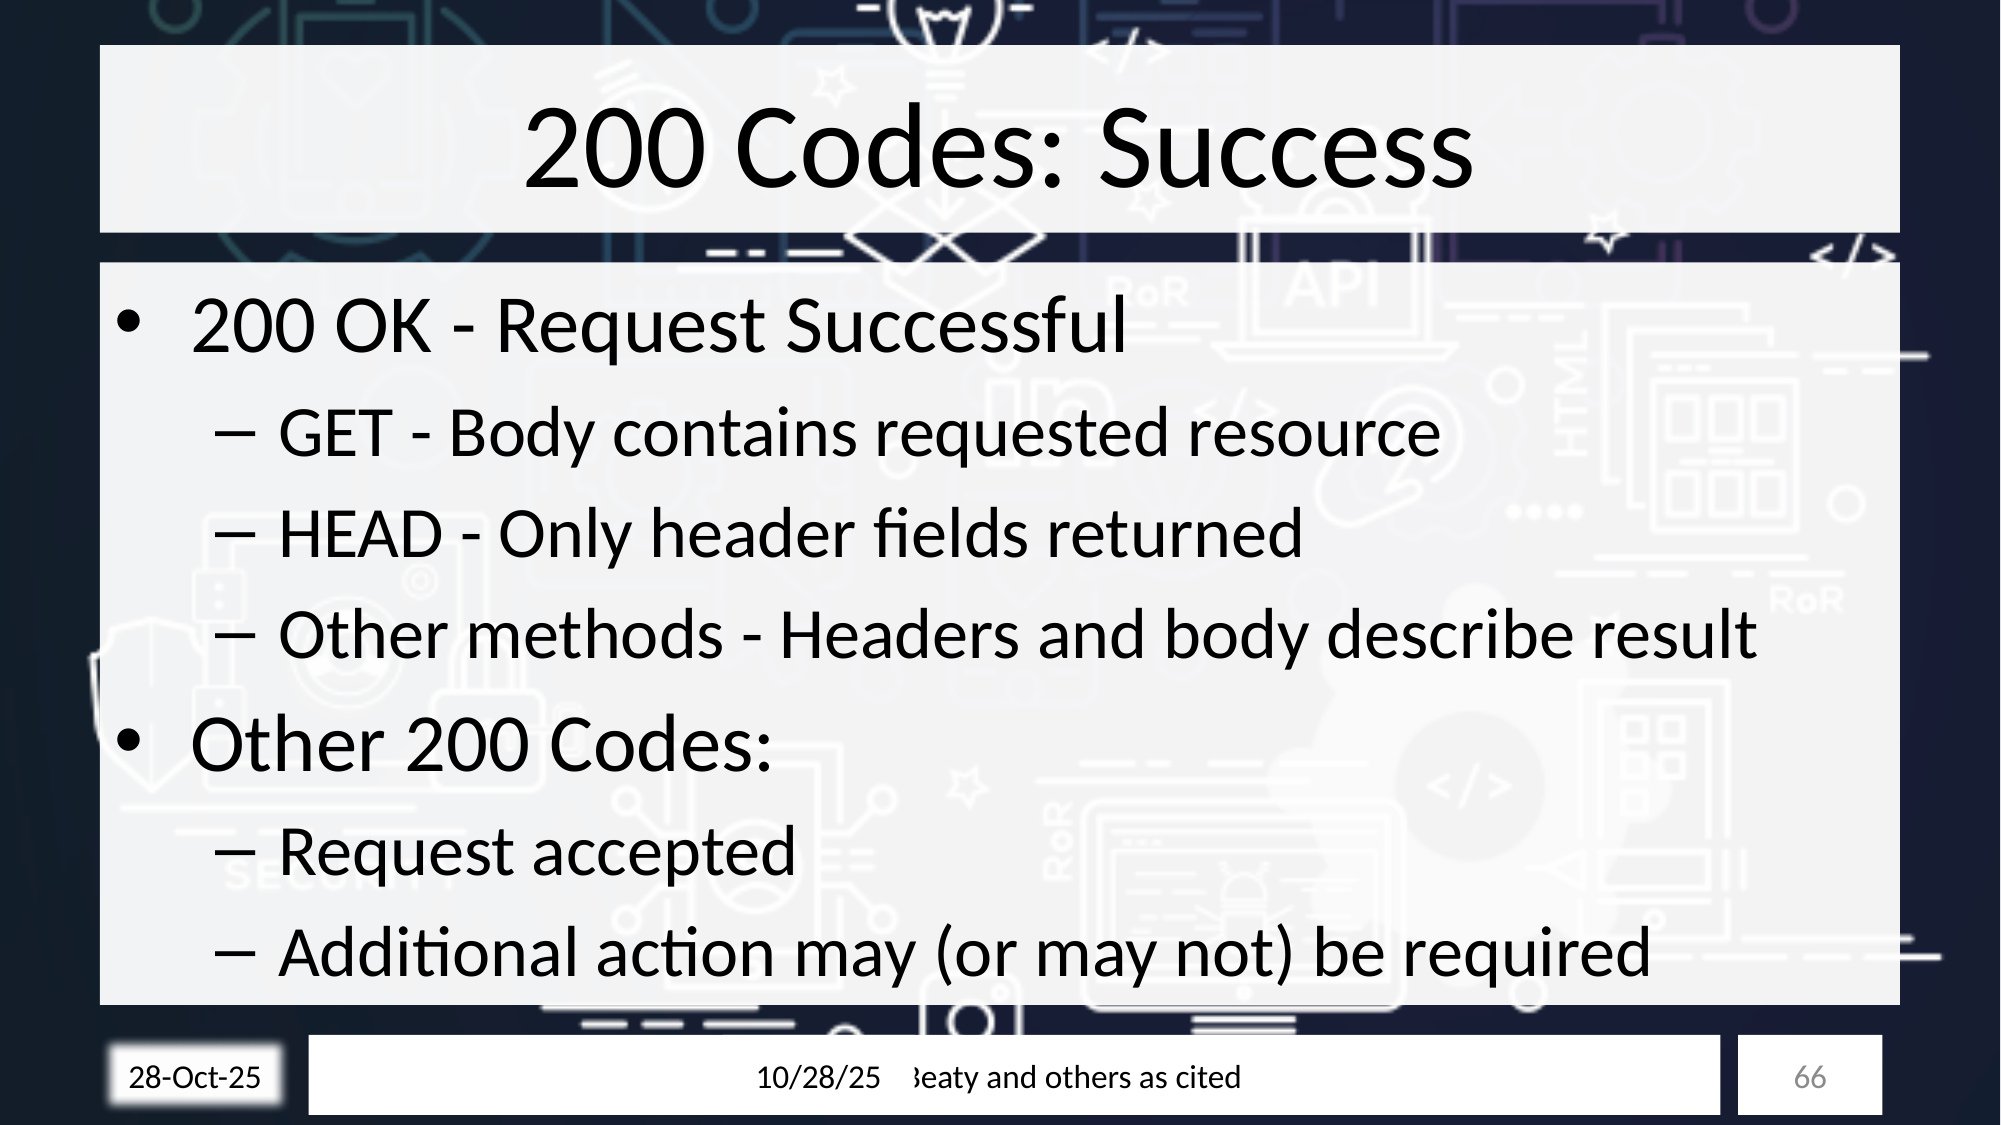

# 200 Codes: Success
200 OK - Request Successful
GET - Body contains requested resource
HEAD - Only header fields returned
Other methods - Headers and body describe result
Other 200 Codes:
Request accepted
Additional action may (or may not) be required

© Steve Beaty and others as cited
66
10/28/25